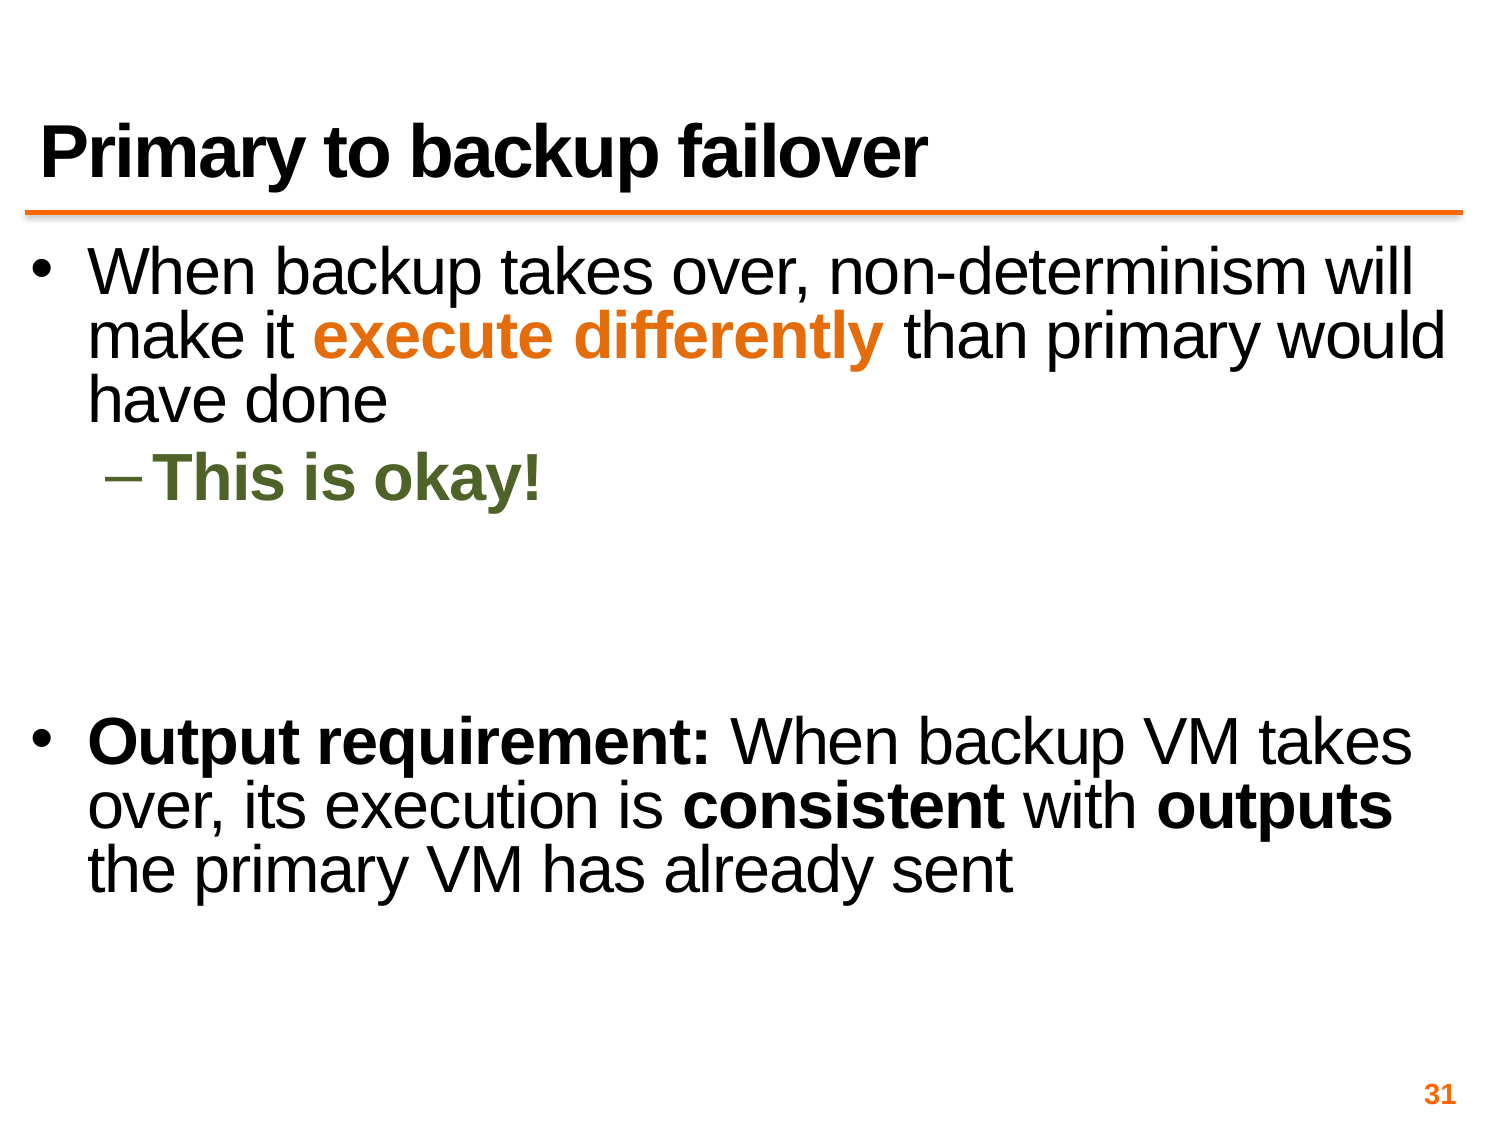

# Primary to backup failover
When backup takes over, non-determinism will make it execute differently than primary would have done
This is okay!

Output requirement: When backup VM takes over, its execution is consistent with outputs the primary VM has already sent
31